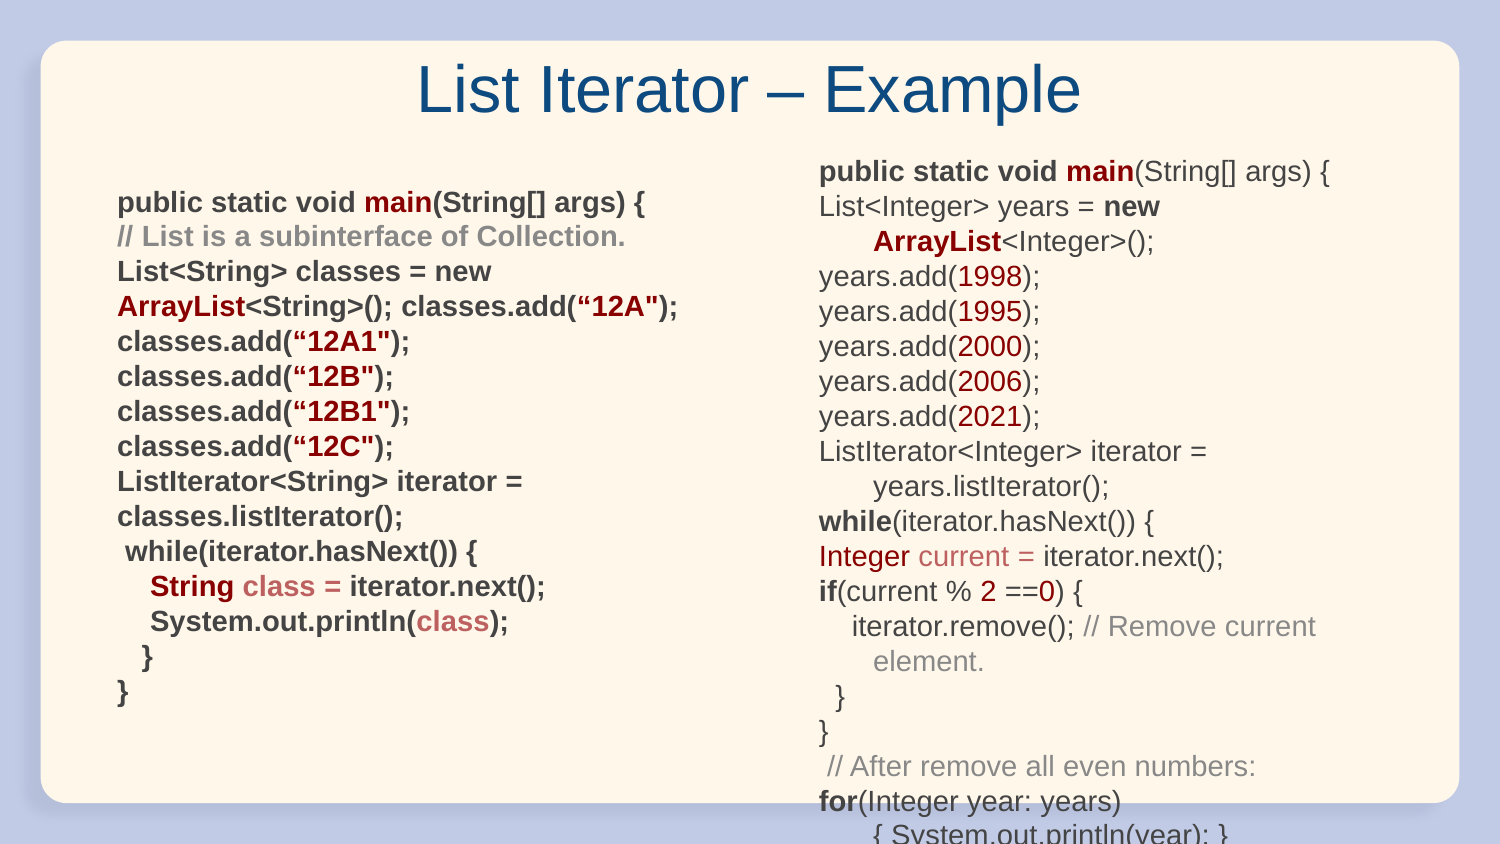

# List Iterator – Example
public static void main(String[] args) {
List<Integer> years = new ArrayList<Integer>();
years.add(1998);
years.add(1995);
years.add(2000);
years.add(2006);
years.add(2021);
ListIterator<Integer> iterator = years.listIterator();
while(iterator.hasNext()) {
Integer current = iterator.next();
if(current % 2 ==0) {
    iterator.remove(); // Remove current element.
  }
}
 // After remove all even numbers:
for(Integer year: years) { System.out.println(year); }
}

public static void main(String[] args) {
// List is a subinterface of Collection.
List<String> classes = new ArrayList<String>(); classes.add(“12A");
classes.add(“12A1");
classes.add(“12B");
classes.add(“12B1");
classes.add(“12C");
ListIterator<String> iterator = 	classes.listIterator();
 while(iterator.hasNext()) {
    String class = iterator.next();
    System.out.println(class);
   }
}